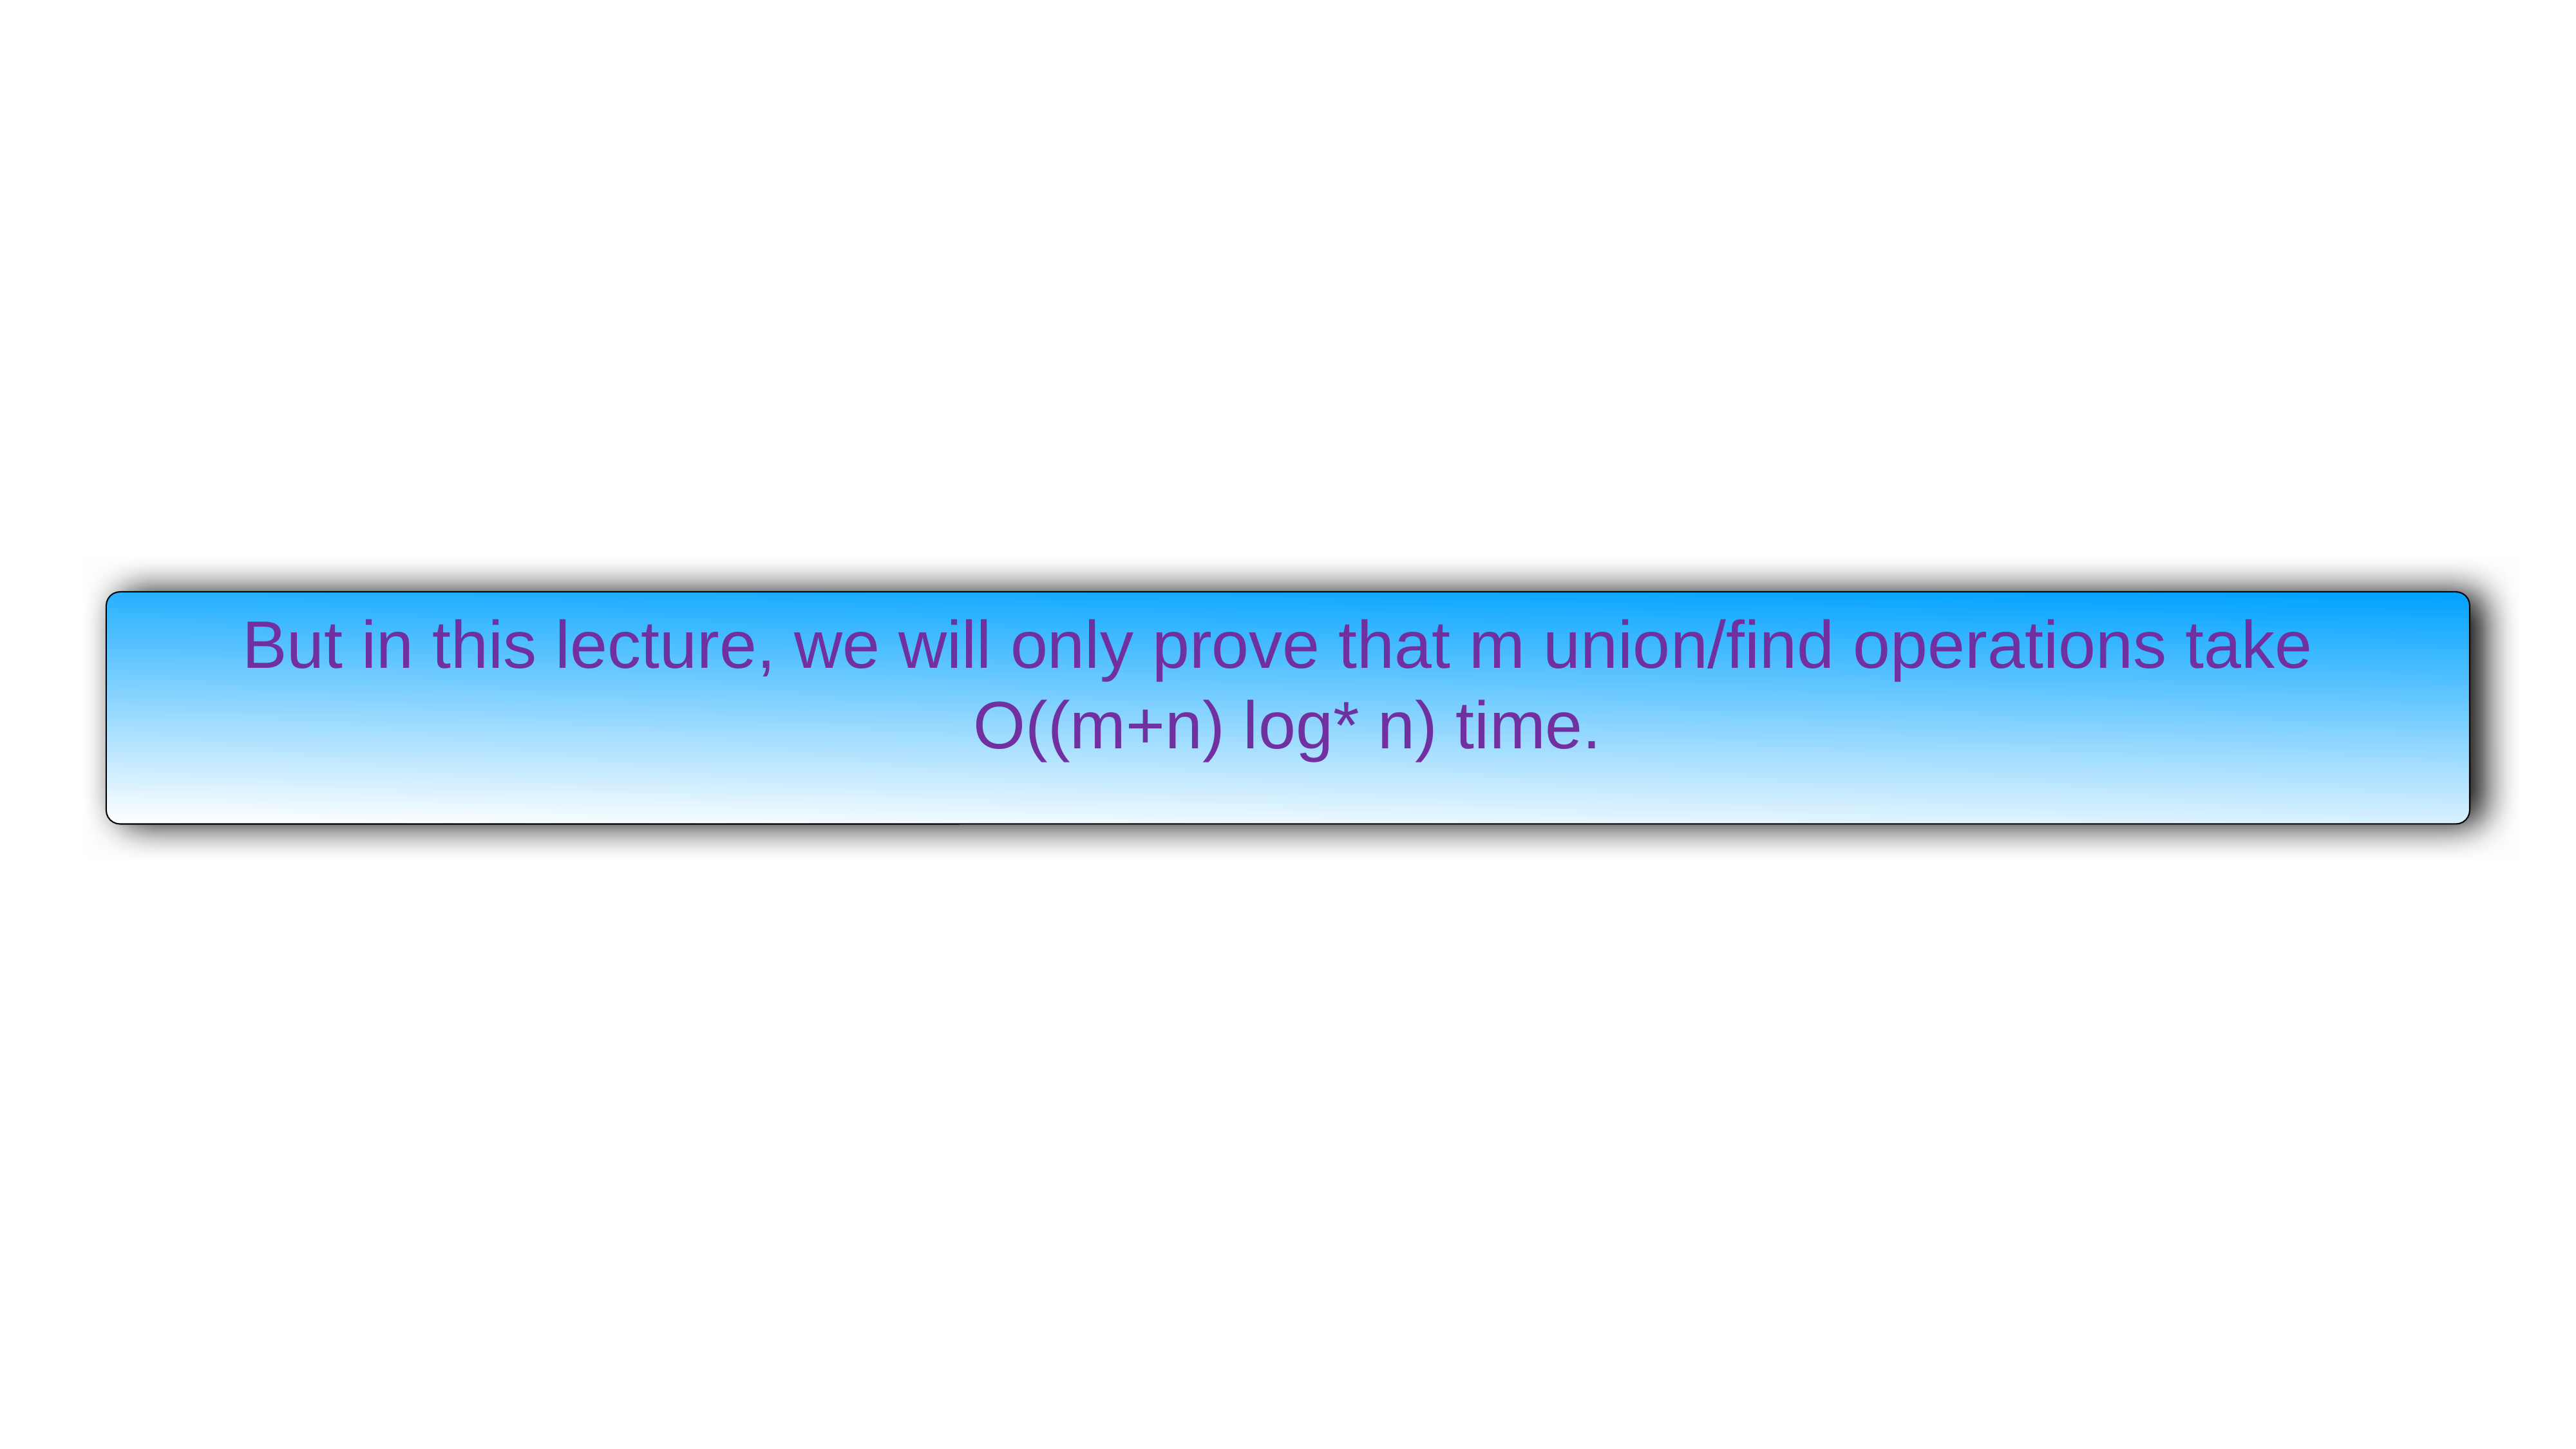

But in this lecture, we will only prove that m union/find operations take
O((m+n) log* n) time.